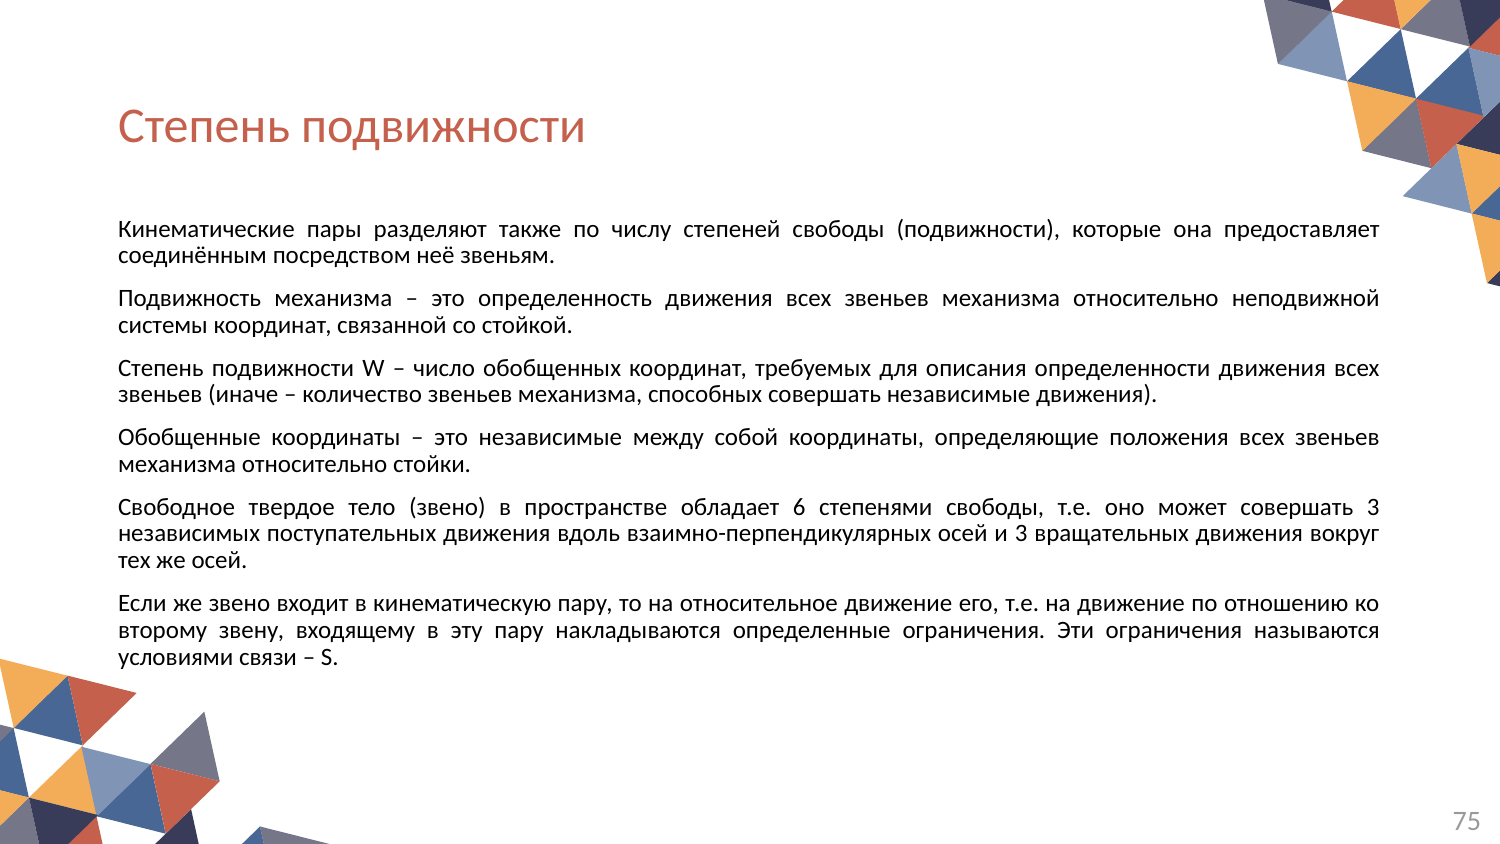

# Степень подвижности
Кинематические пары разделяют также по числу степеней свободы (подвижности), которые она предоставляет соединённым посредством неё звеньям.
Подвижность механизма – это определенность движения всех звеньев механизма относительно неподвижной системы координат, связанной со стойкой.
Степень подвижности W – число обобщенных координат, требуемых для описания определенности движения всех звеньев (иначе – количество звеньев механизма, способных совершать независимые движения).
Обобщенные координаты – это независимые между собой координаты, определяющие положения всех звеньев механизма относительно стойки.
Свободное твердое тело (звено) в пространстве обладает 6 степенями свободы, т.е. оно может совершать 3 независимых поступательных движения вдоль взаимно-перпендикулярных осей и 3 вращательных движения вокруг тех же осей.
Если же звено входит в кинематическую пару, то на относительное движение его, т.е. на движение по отношению ко второму звену, входящему в эту пару накладываются определенные ограничения. Эти ограничения называются условиями связи – S.

75